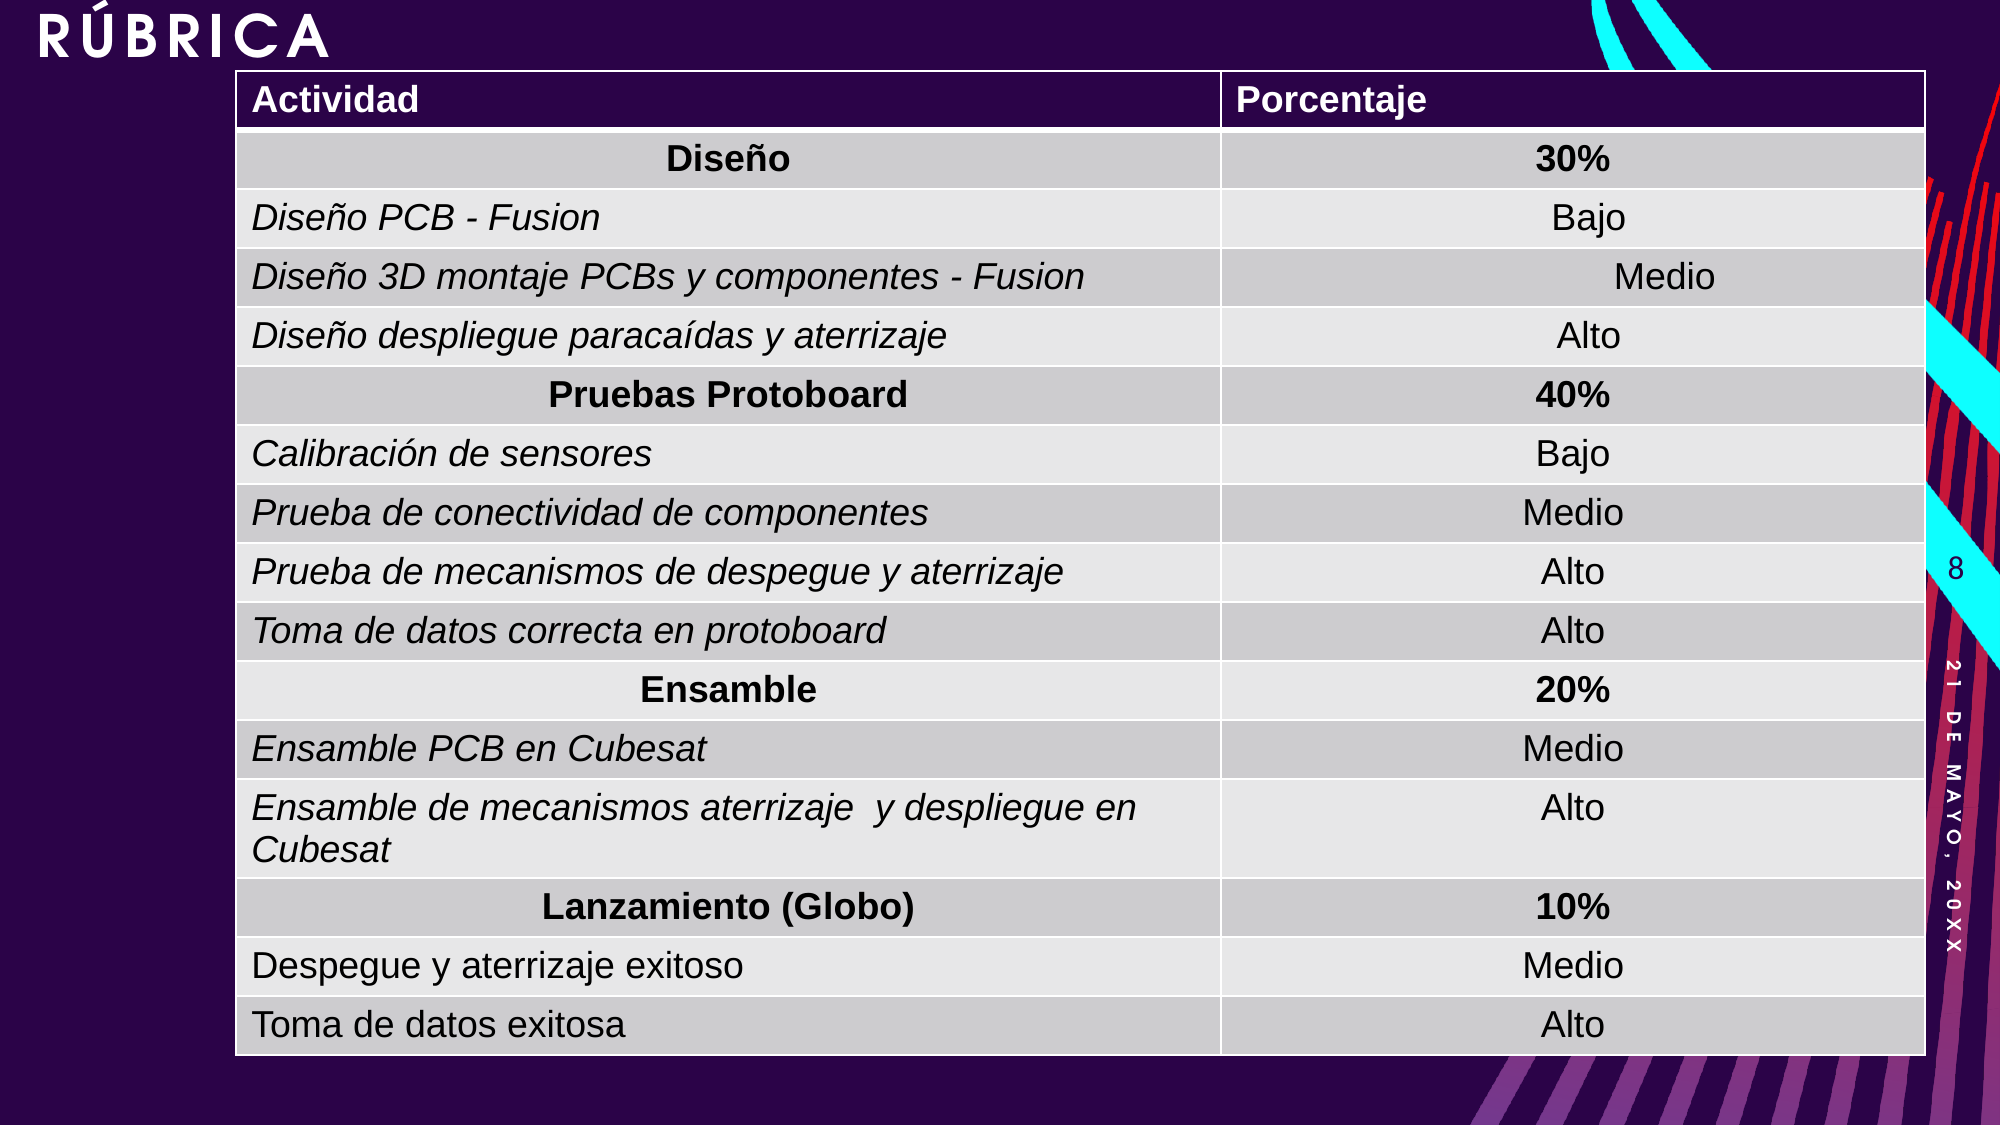

# Rúbrica
| Actividad | Porcentaje |
| --- | --- |
| Diseño | 30% |
| Diseño PCB - Fusion | Bajo |
| Diseño 3D montaje PCBs y componentes - Fusion | Medio |
| Diseño despliegue paracaídas y aterrizaje | Alto |
| Pruebas Protoboard | 40% |
| Calibración de sensores | Bajo |
| Prueba de conectividad de componentes | Medio |
| Prueba de mecanismos de despegue y aterrizaje | Alto |
| Toma de datos correcta en protoboard | Alto |
| Ensamble | 20% |
| Ensamble PCB en Cubesat | Medio |
| Ensamble de mecanismos aterrizaje  y despliegue en Cubesat | Alto |
| Lanzamiento (Globo) | 10% |
| Despegue y aterrizaje exitoso | Medio |
| Toma de datos exitosa | Alto |
8
21 de mayo, 20XX